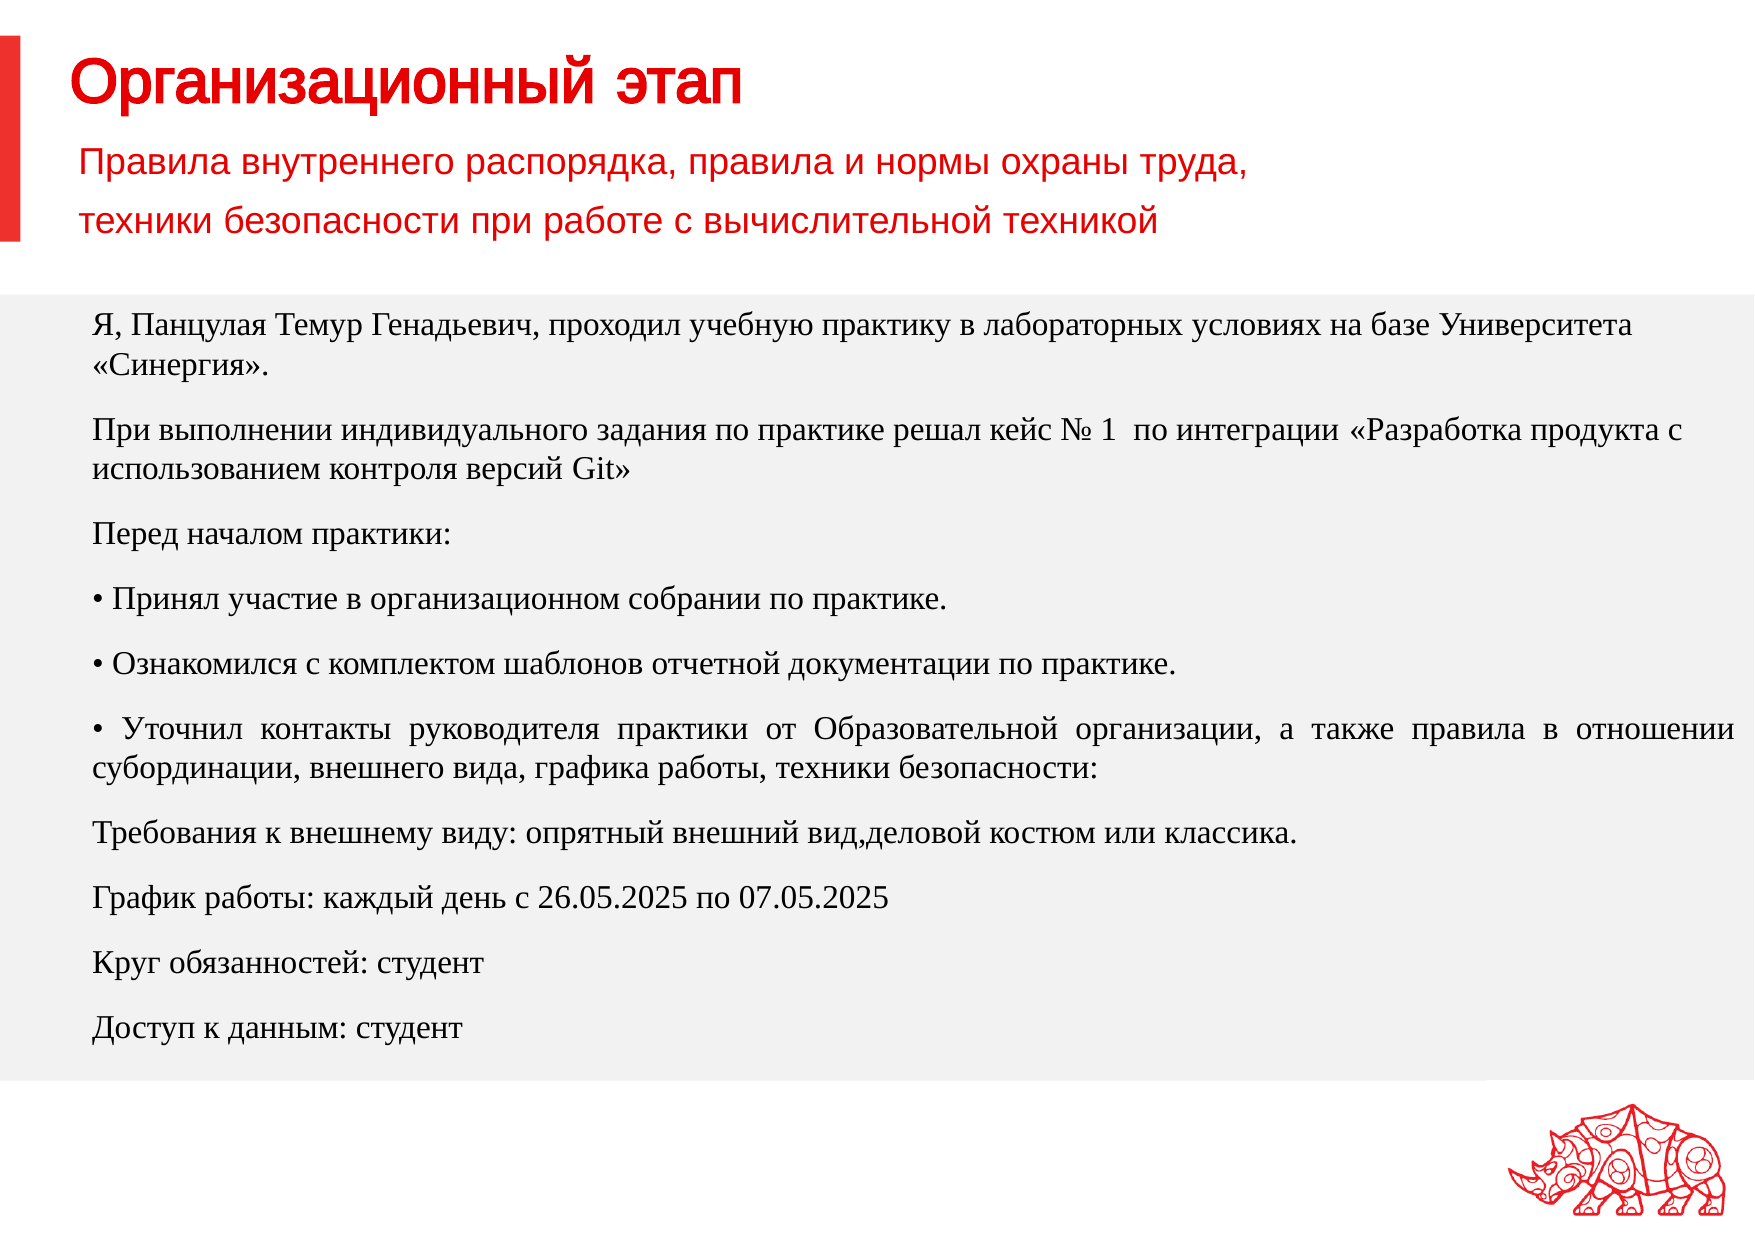

# Организационный этап
Правила внутреннего распорядка, правила и нормы охраны труда,
техники безопасности при работе с вычислительной техникой
Я, Панцулая Темур Генадьевич, проходил учебную практику в лабораторных условиях на базе Университета «Синергия».
При выполнении индивидуального задания по практике решал кейс № 1  по интеграции «Разработка продукта с использованием контроля версий Git»
Перед началом практики:
• Принял участие в организационном собрании по практике.
• Ознакомился с комплектом шаблонов отчетной документации по практике.
• Уточнил контакты руководителя практики от Образовательной организации, а также правила в отношении субординации, внешнего вида, графика работы, техники безопасности:
Требования к внешнему виду: опрятный внешний вид,деловой костюм или классика.
График работы: каждый день с 26.05.2025 по 07.05.2025
Круг обязанностей: студент
Доступ к данным: студент